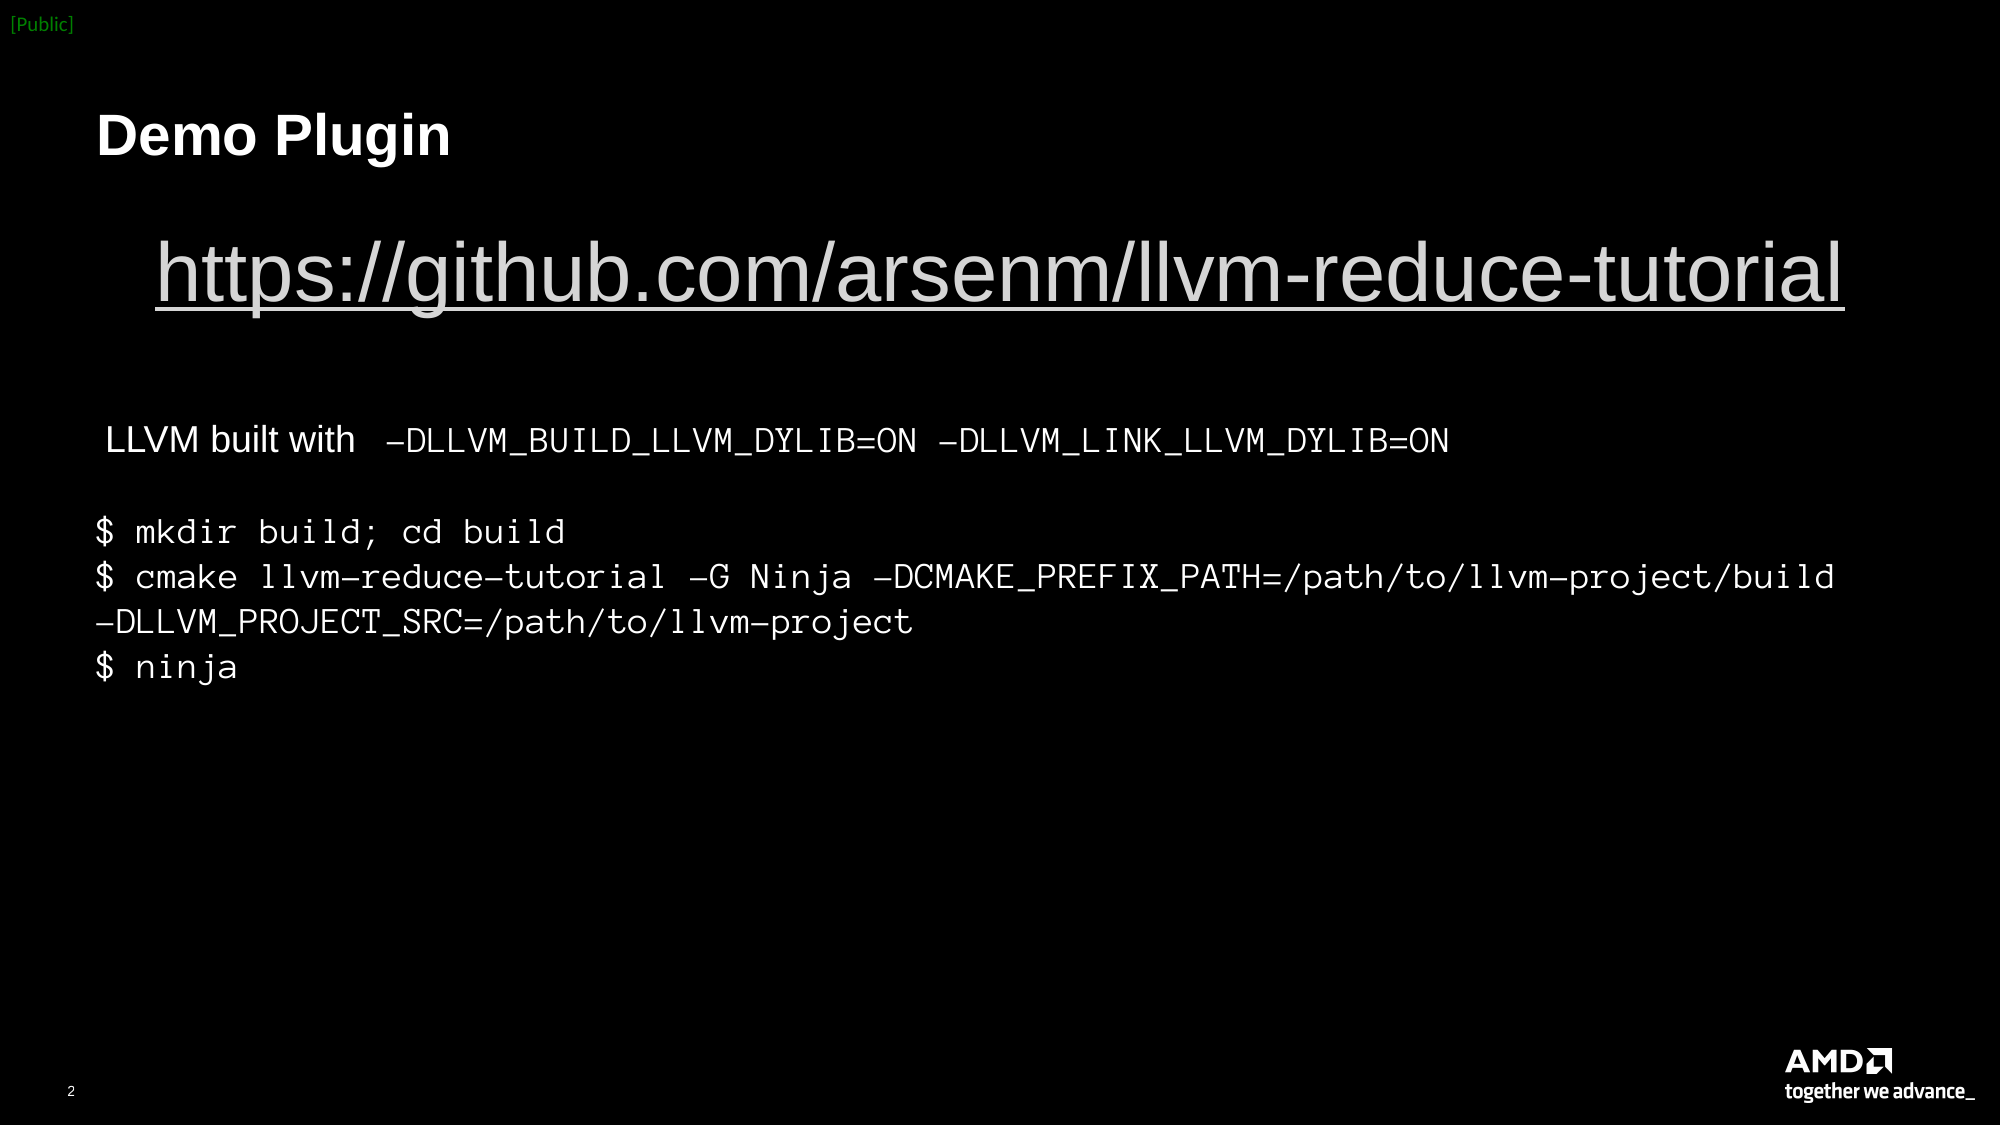

# Demo Plugin
https://github.com/arsenm/llvm-reduce-tutorial
LLVM built with  -DLLVM_BUILD_LLVM_DYLIB=ON -DLLVM_LINK_LLVM_DYLIB=ON

$ mkdir build; cd build
$ cmake llvm-reduce-tutorial –G Ninja –DCMAKE_PREFIX_PATH=/path/to/llvm-project/build –DLLVM_PROJECT_SRC=/path/to/llvm-project
$ ninja